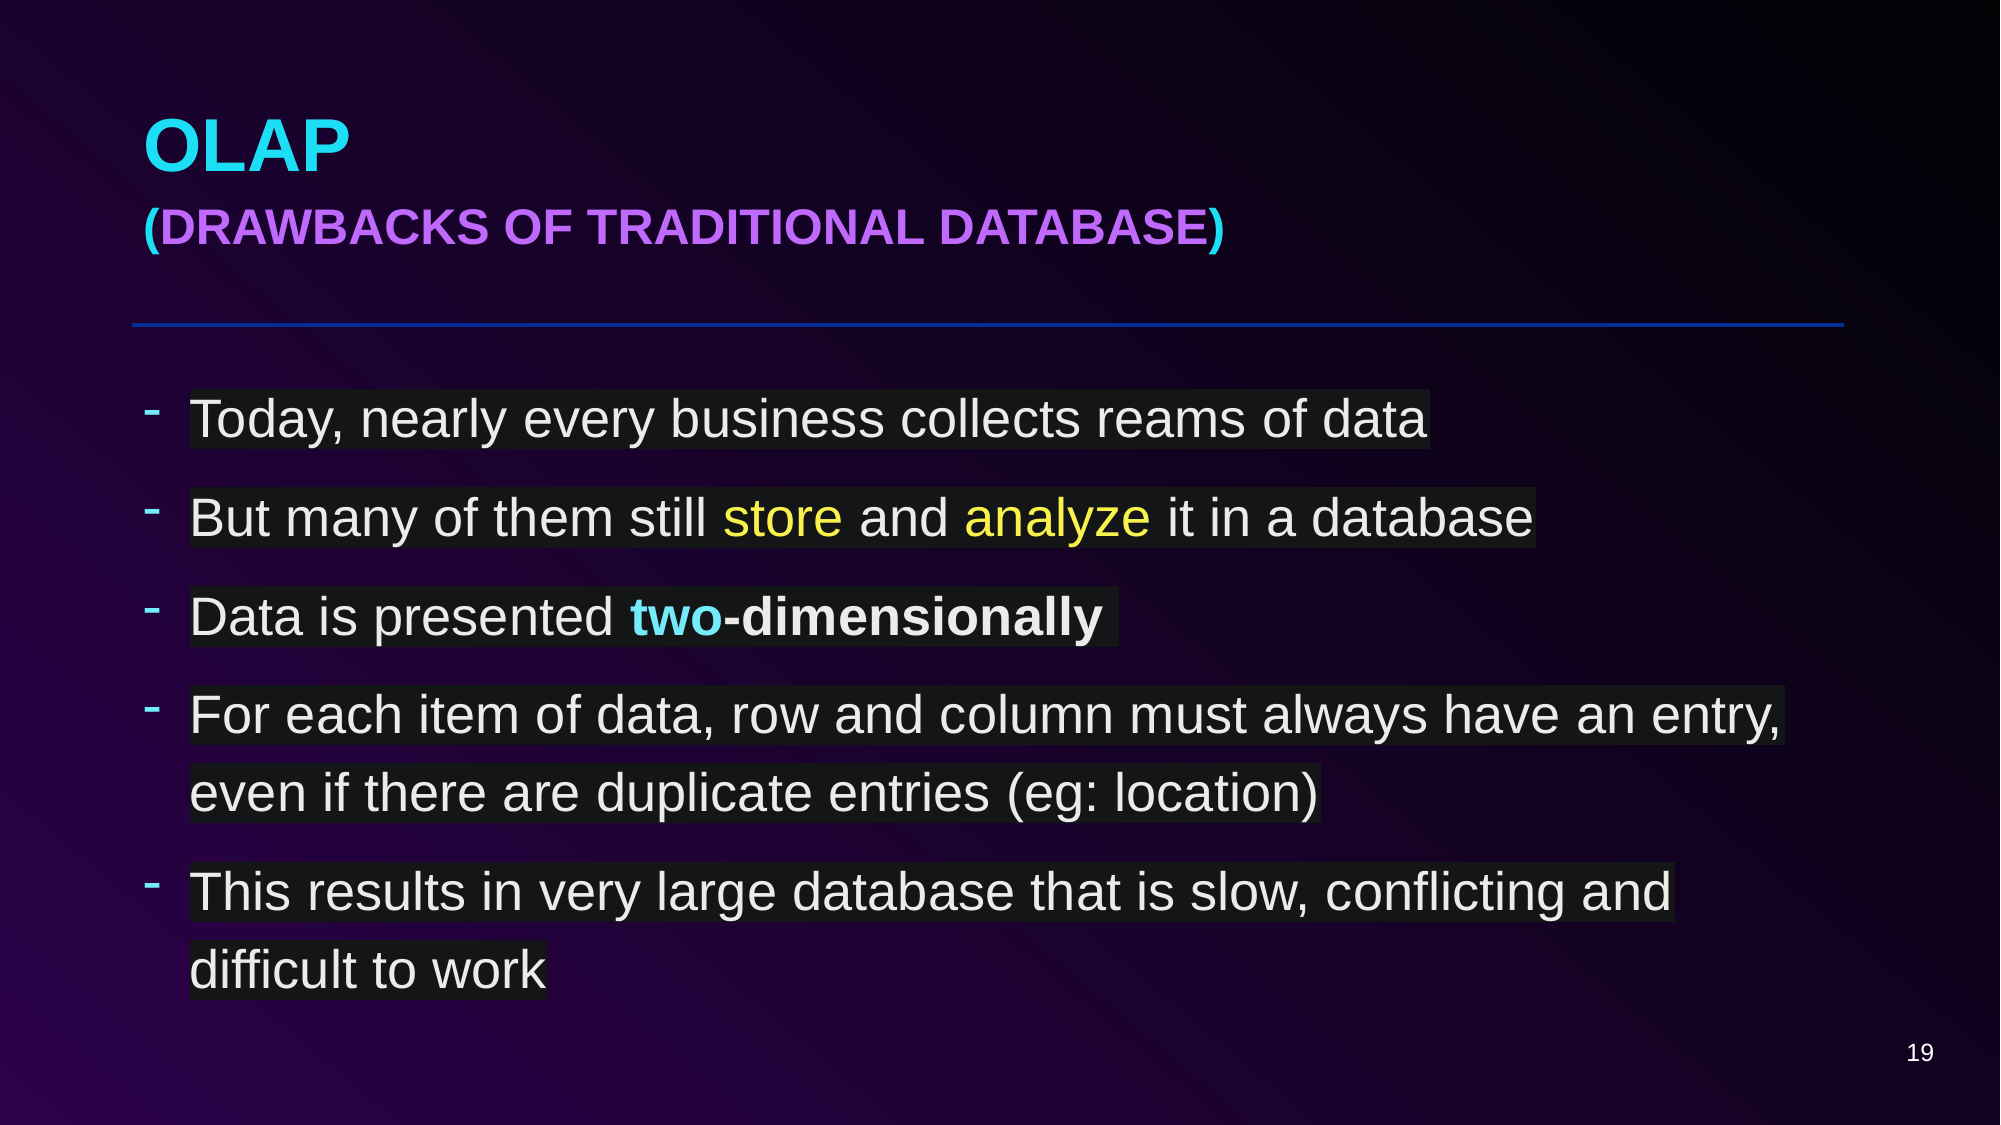

# OLAP (Drawbacks of traditional database)
Today, nearly every business collects reams of data
But many of them still store and analyze it in a database
Data is presented two-dimensionally
For each item of data, row and column must always have an entry, even if there are duplicate entries (eg: location)
This results in very large database that is slow, conflicting and difficult to work
19